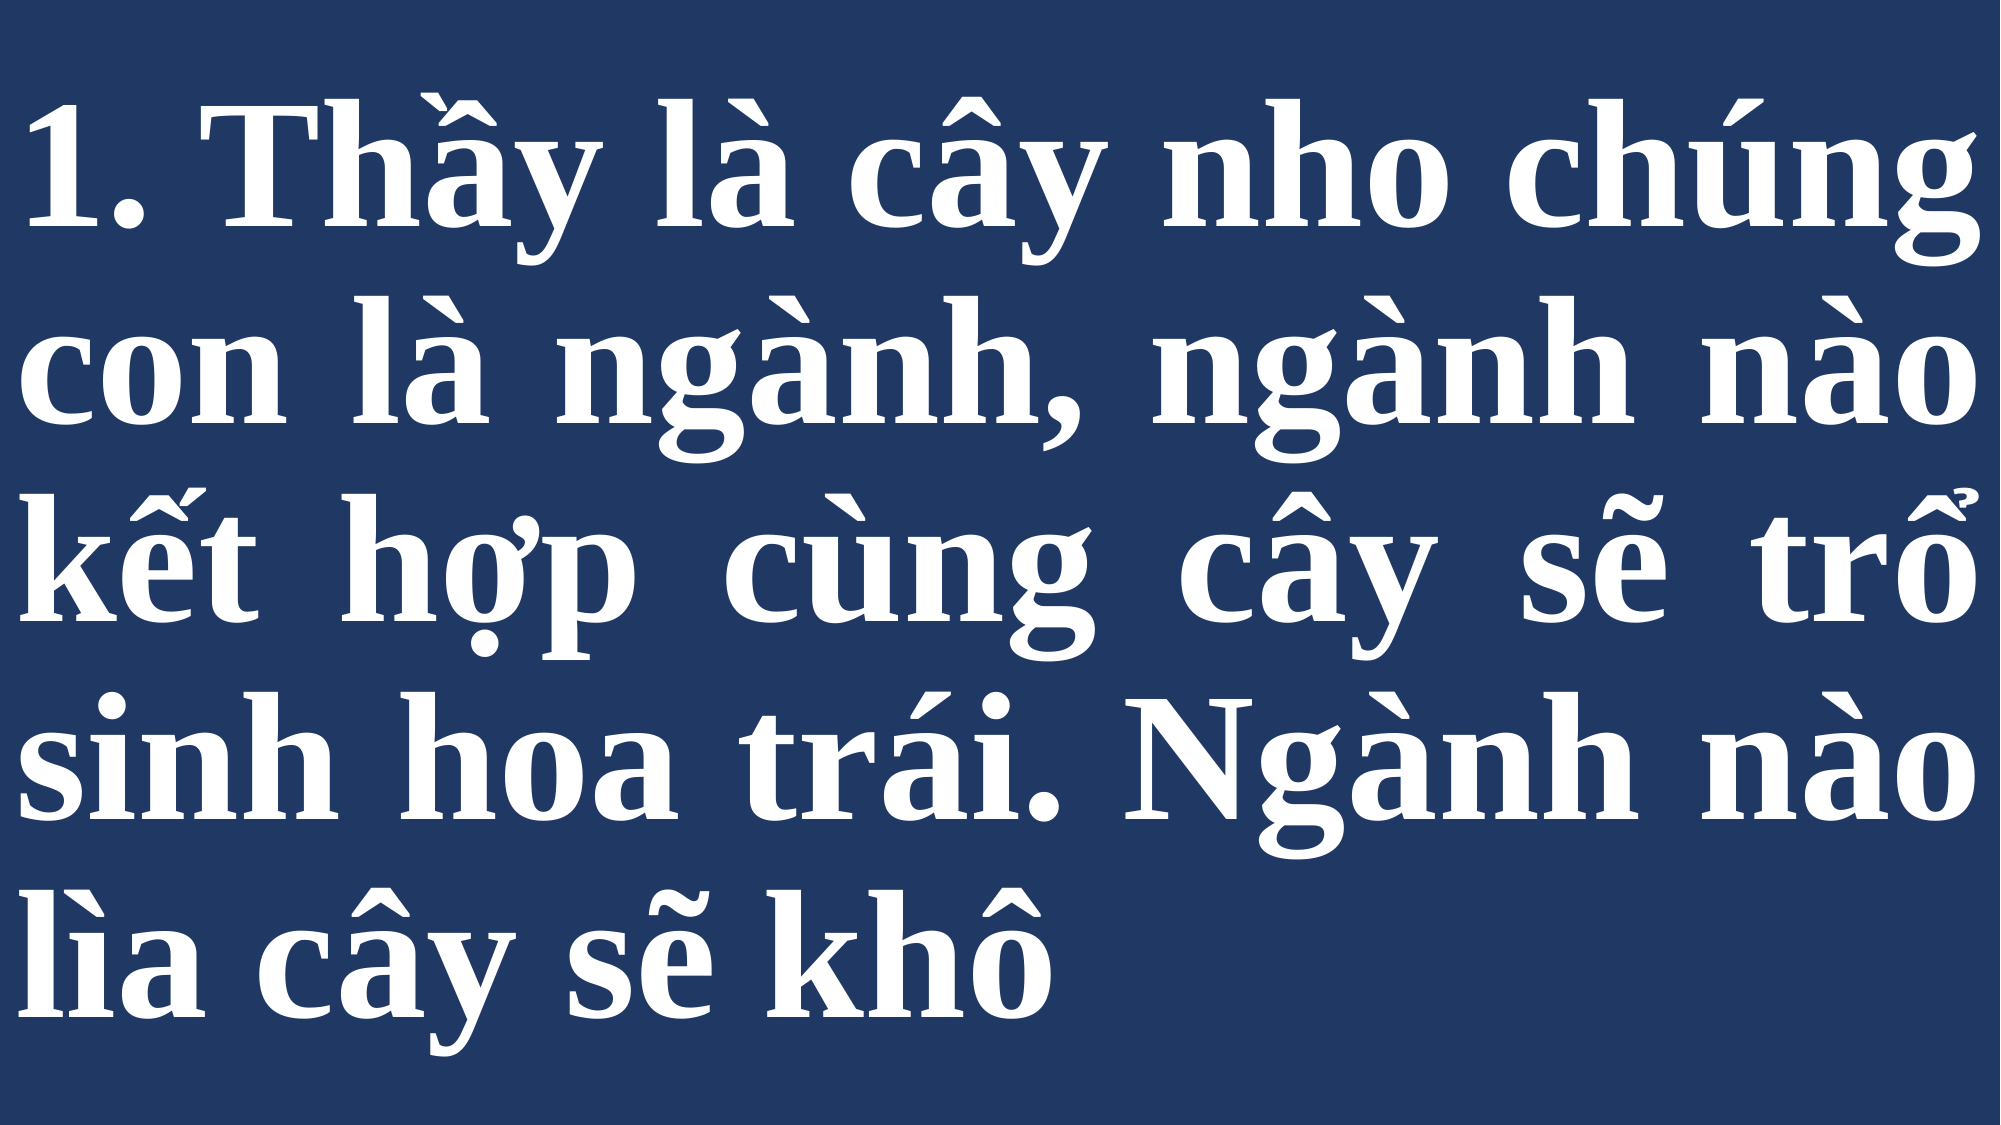

# 1. Thầy là cây nho chúng con là ngành, ngành nào kết hợp cùng cây sẽ trổ sinh hoa trái. Ngành nào lìa cây sẽ khô